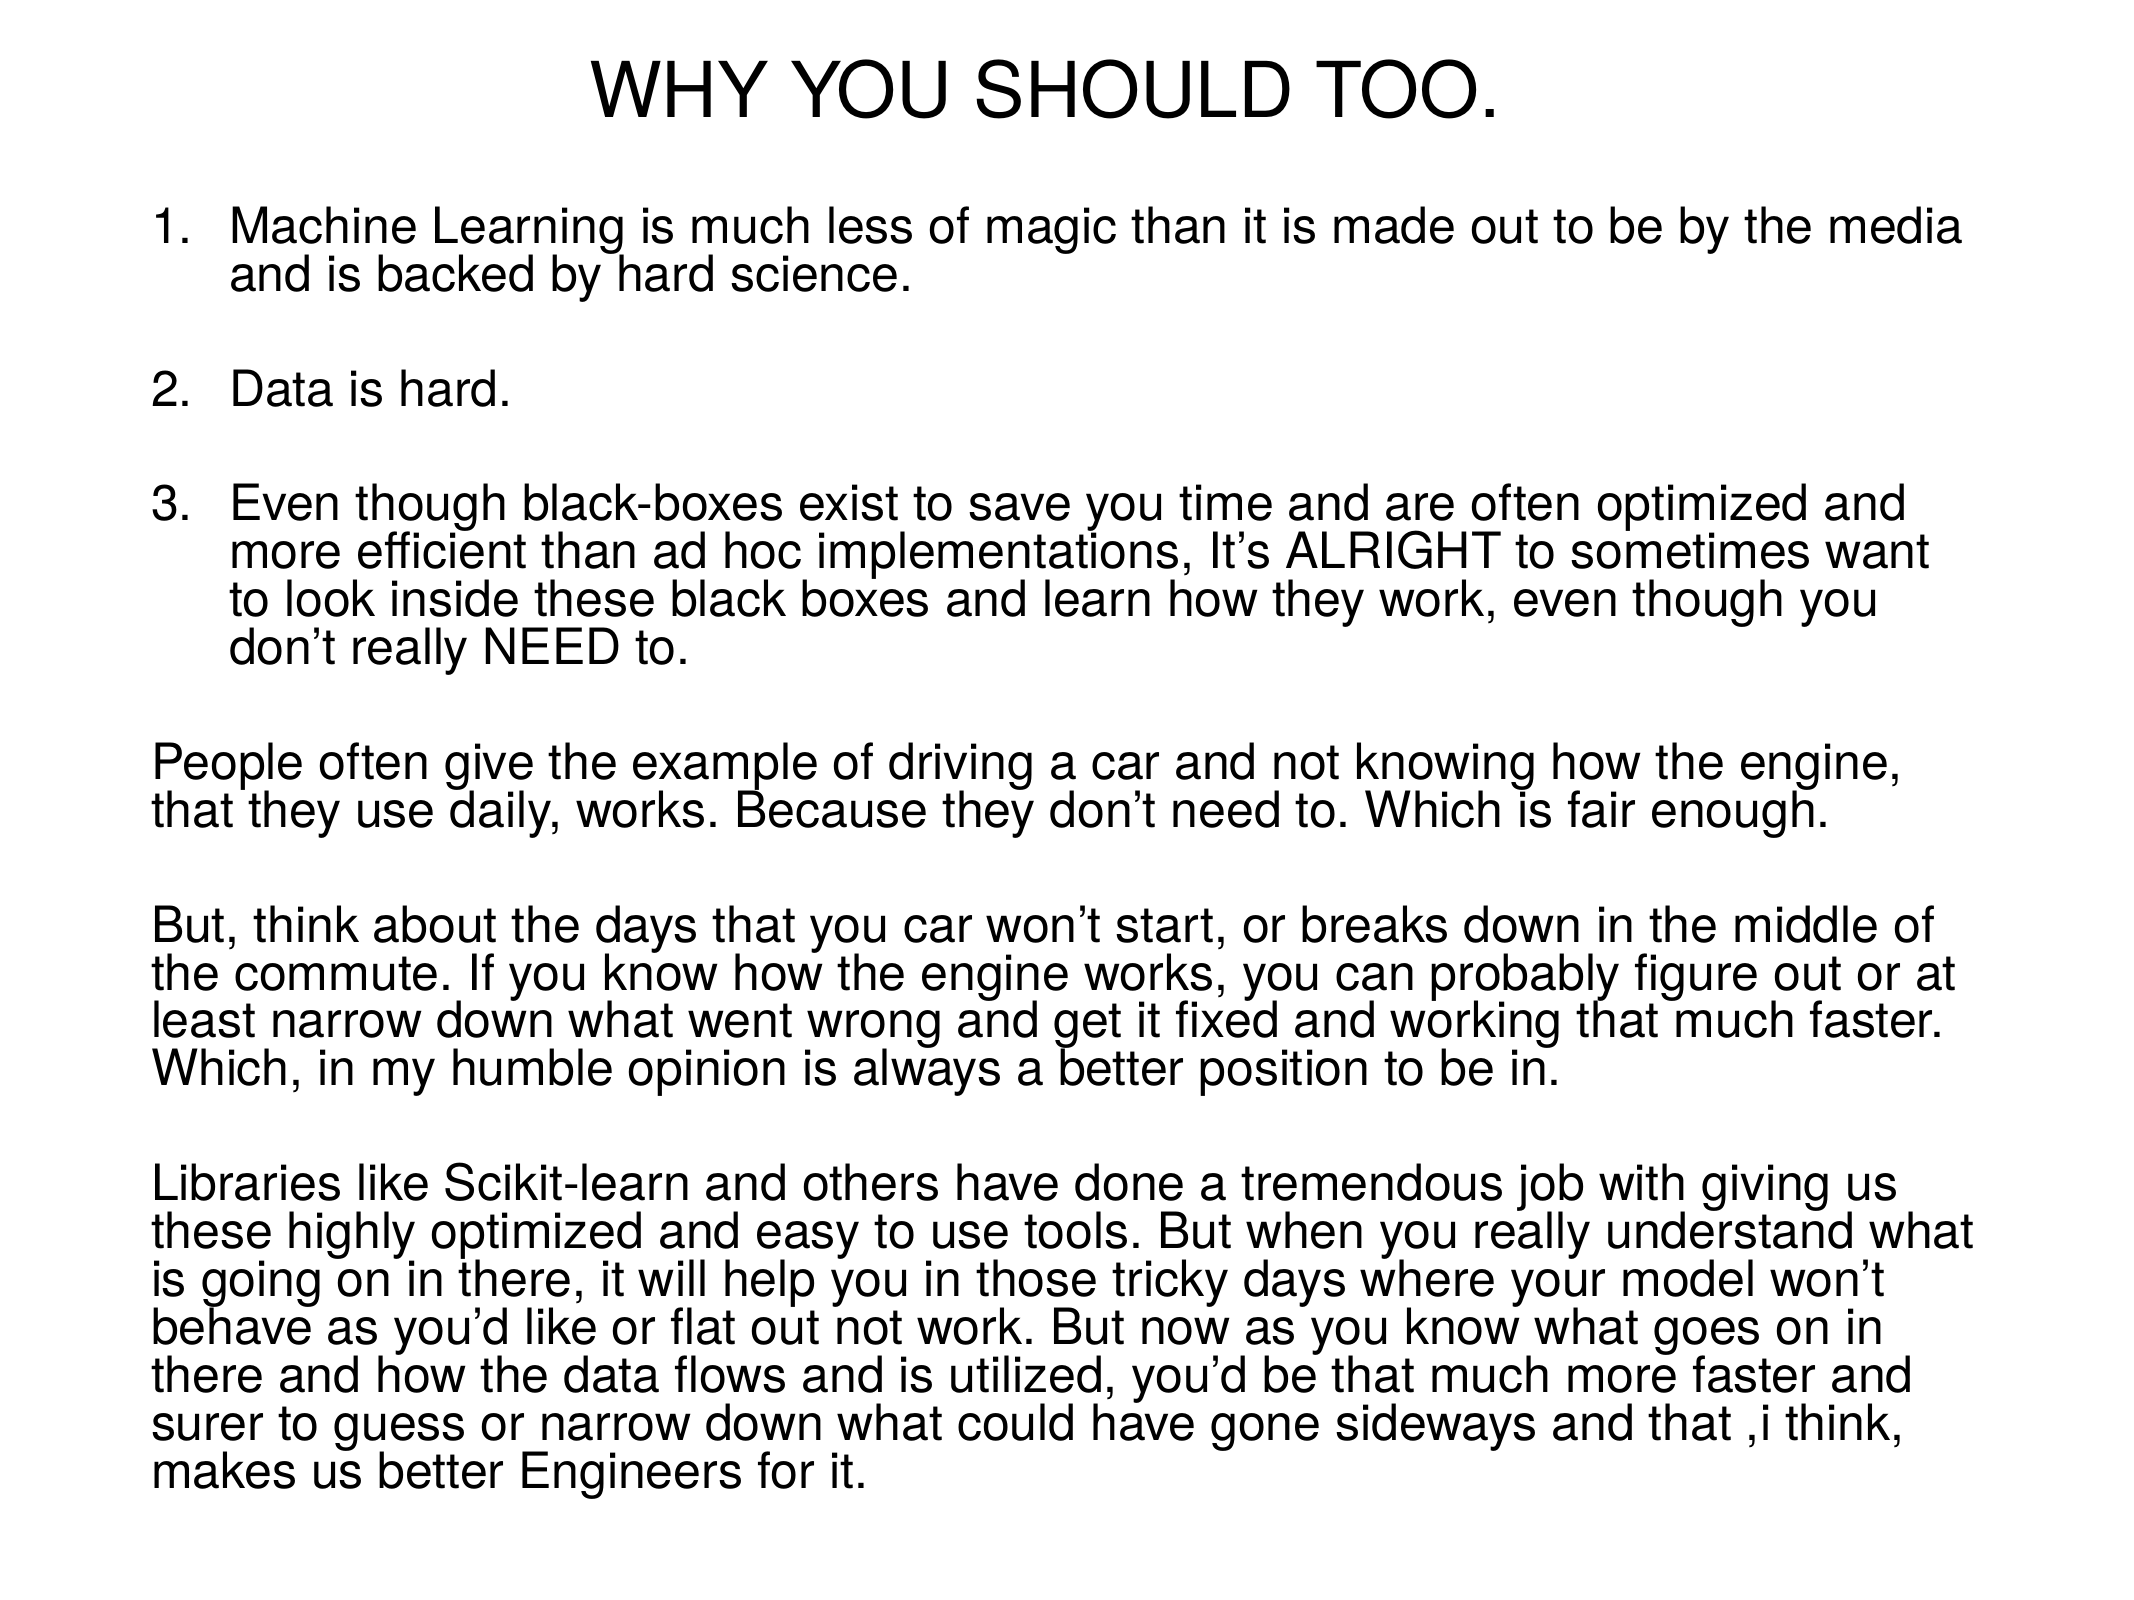

WHY YOU SHOULD TOO.
Machine Learning is much less of magic than it is made out to be by the media and is backed by hard science.
Data is hard.
Even though black-boxes exist to save you time and are often optimized and more efficient than ad hoc implementations, It’s ALRIGHT to sometimes want to look inside these black boxes and learn how they work, even though you don’t really NEED to.
People often give the example of driving a car and not knowing how the engine, that they use daily, works. Because they don’t need to. Which is fair enough.
But, think about the days that you car won’t start, or breaks down in the middle of the commute. If you know how the engine works, you can probably figure out or at least narrow down what went wrong and get it fixed and working that much faster. Which, in my humble opinion is always a better position to be in.
Libraries like Scikit-learn and others have done a tremendous job with giving us these highly optimized and easy to use tools. But when you really understand what is going on in there, it will help you in those tricky days where your model won’t behave as you’d like or flat out not work. But now as you know what goes on in there and how the data flows and is utilized, you’d be that much more faster and surer to guess or narrow down what could have gone sideways and that ,i think, makes us better Engineers for it.